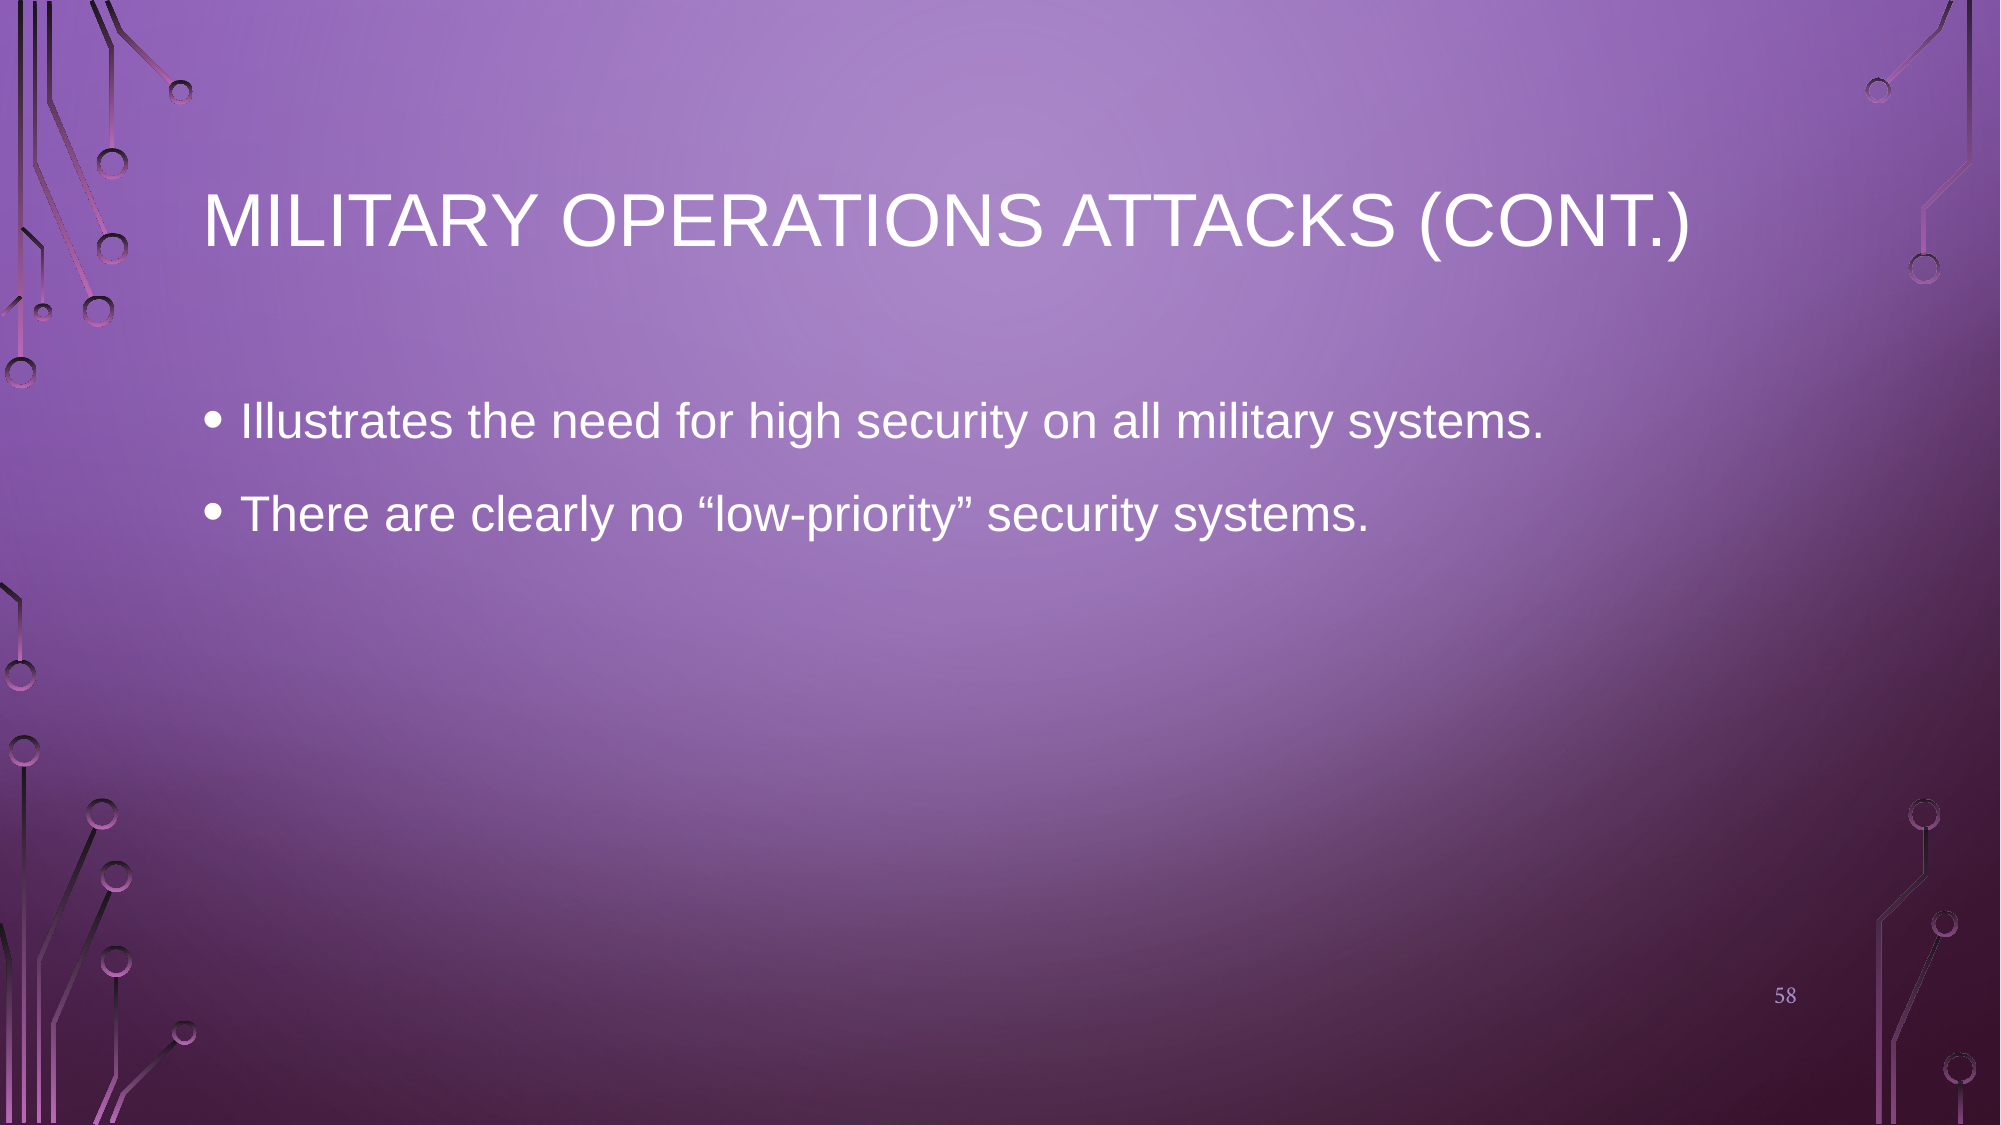

# Military Operations Attacks (cont.)
Illustrates the need for high security on all military systems.
There are clearly no “low-priority” security systems.
58